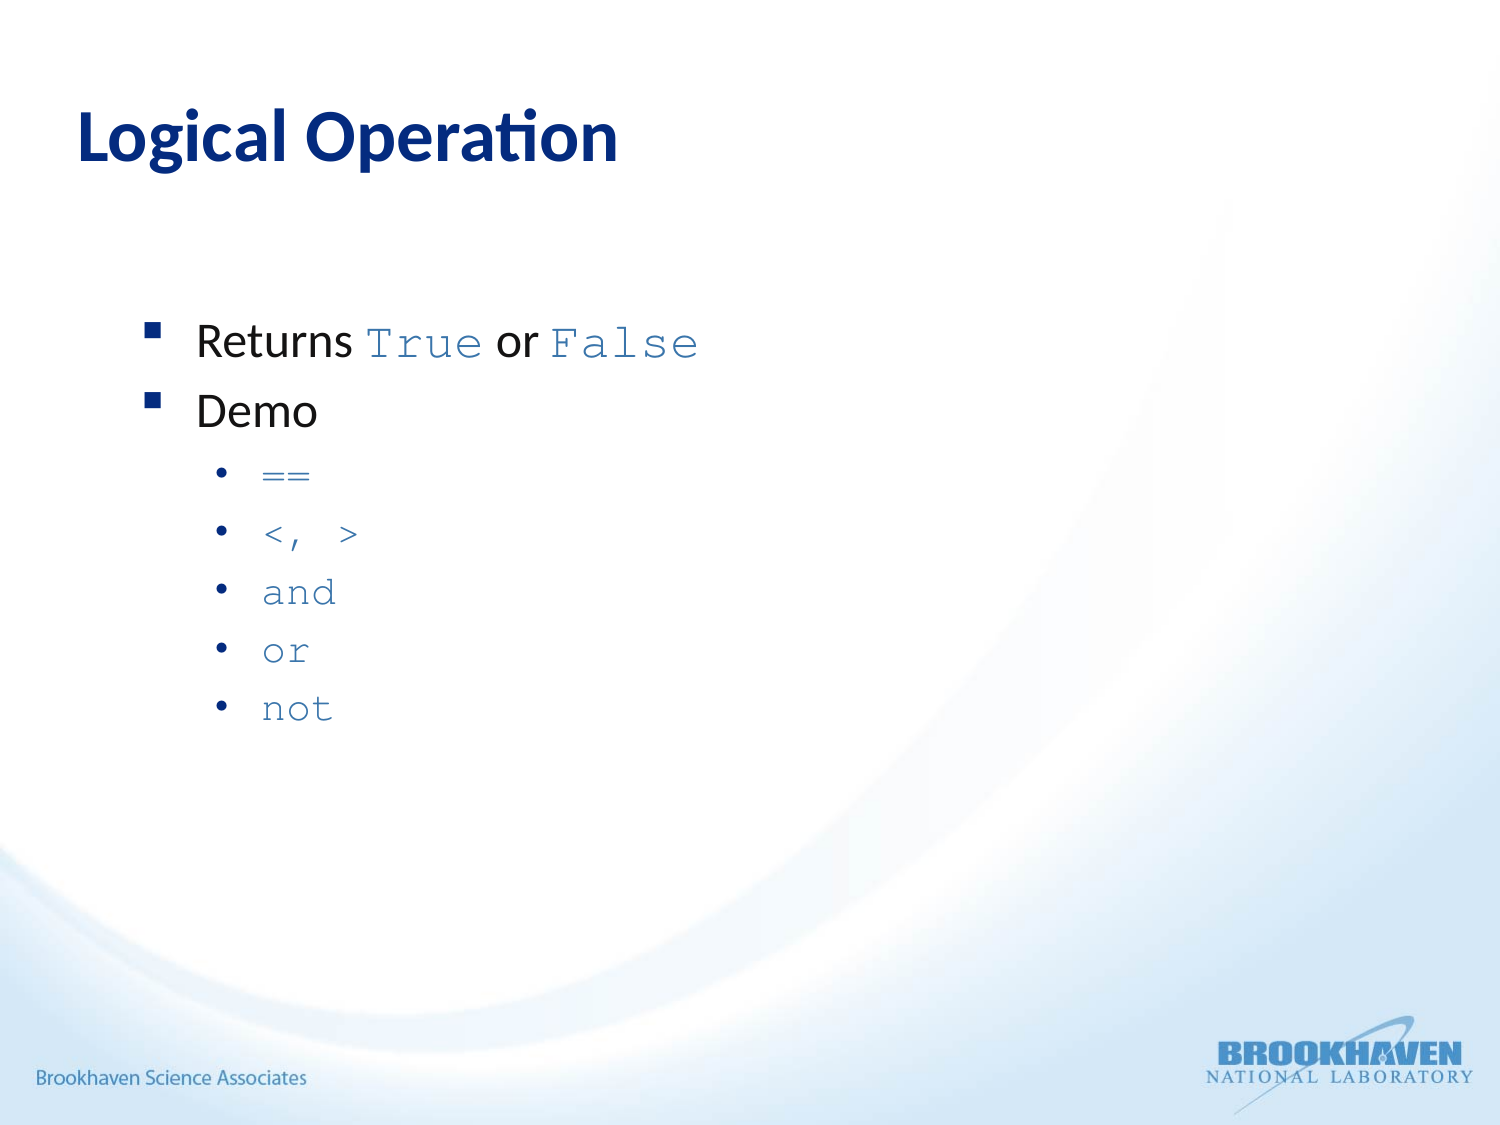

# Logical Operation
Returns True or False
Demo
==
<, >
and
or
not